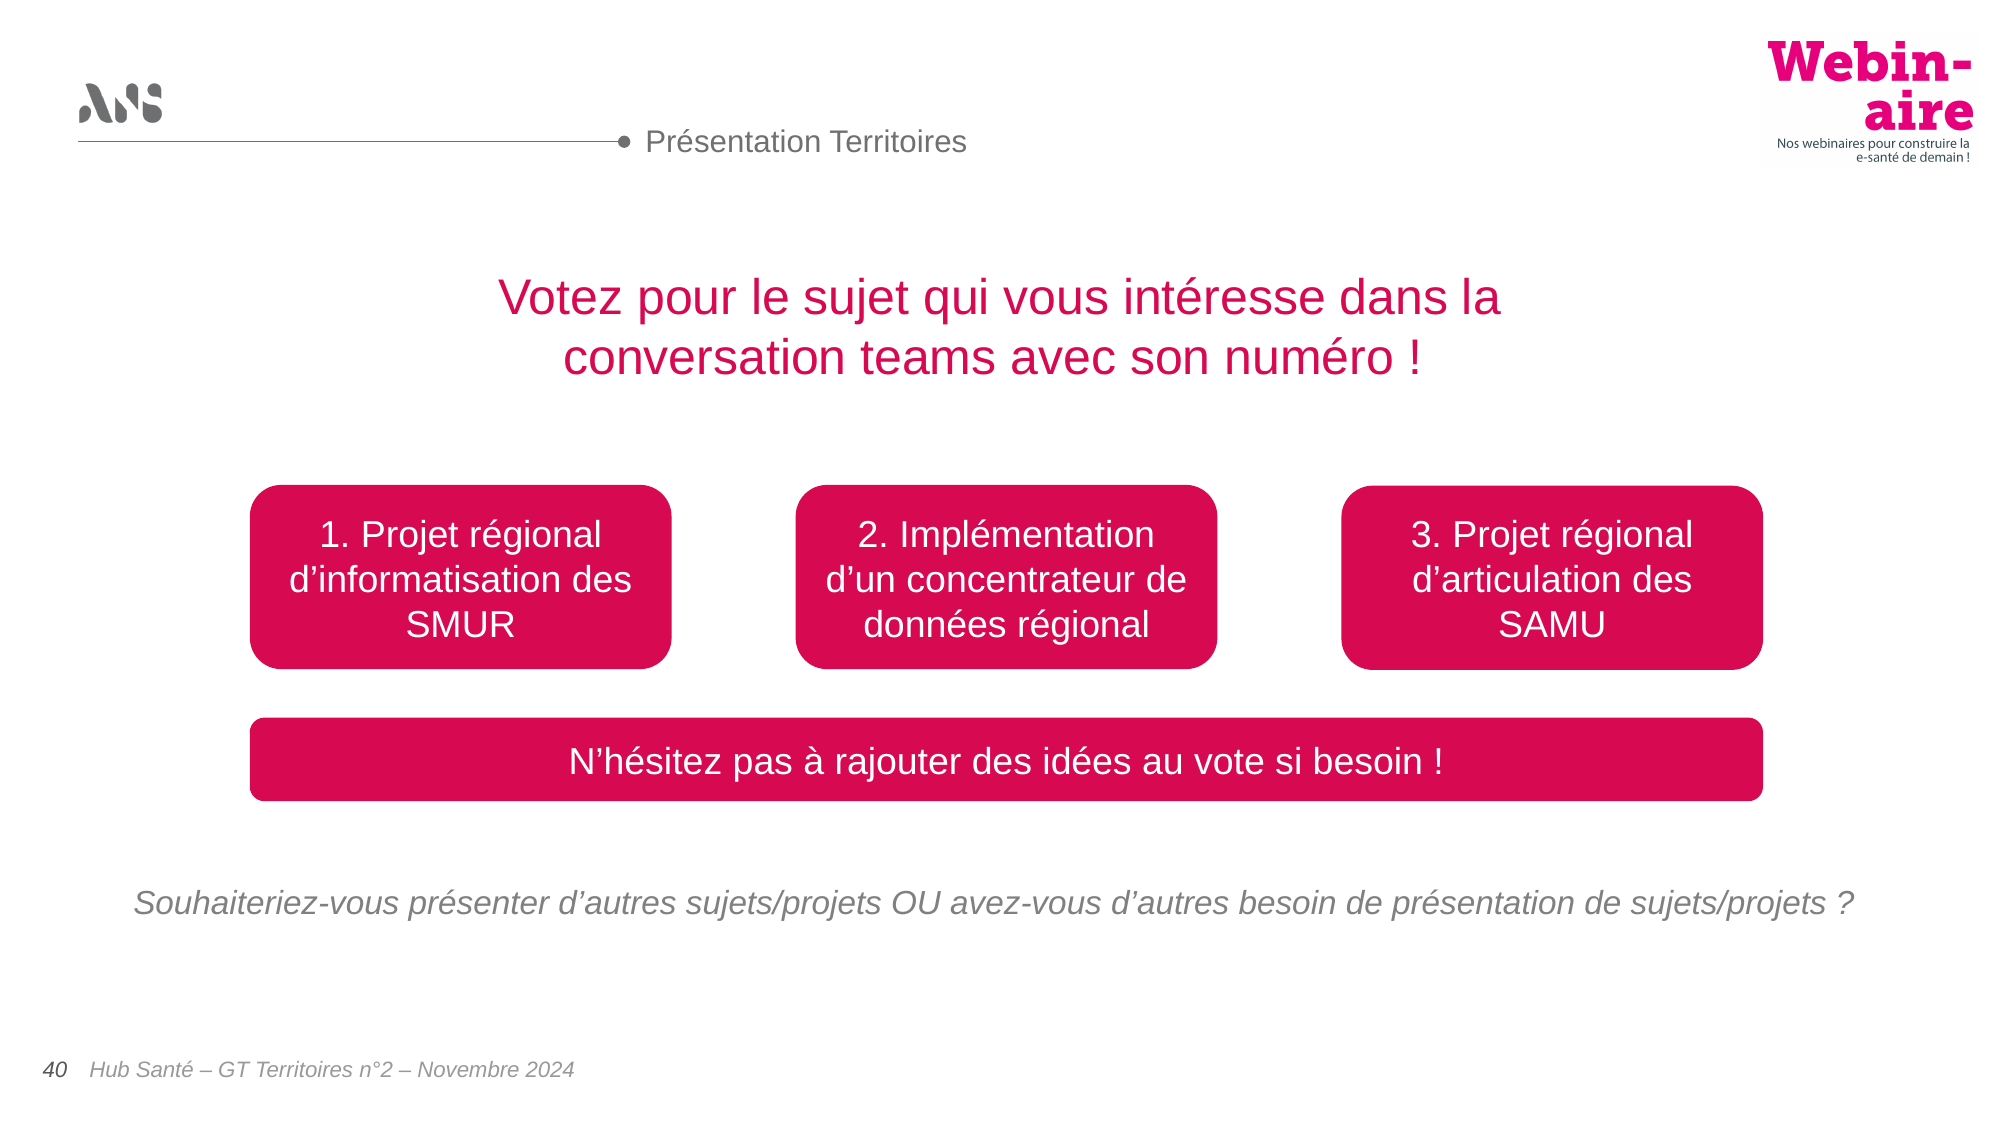

Présentation Territoires
Votez pour le sujet qui vous intéresse dans la conversation teams avec son numéro !
1. Projet régional d’informatisation des SMUR
2. Implémentation d’un concentrateur de données régional
3. Projet régional d’articulation des SAMU
N’hésitez pas à rajouter des idées au vote si besoin !
Souhaiteriez-vous présenter d’autres sujets/projets OU avez-vous d’autres besoin de présentation de sujets/projets ?
Hub Santé – GT Territoires n°2 – Novembre 2024